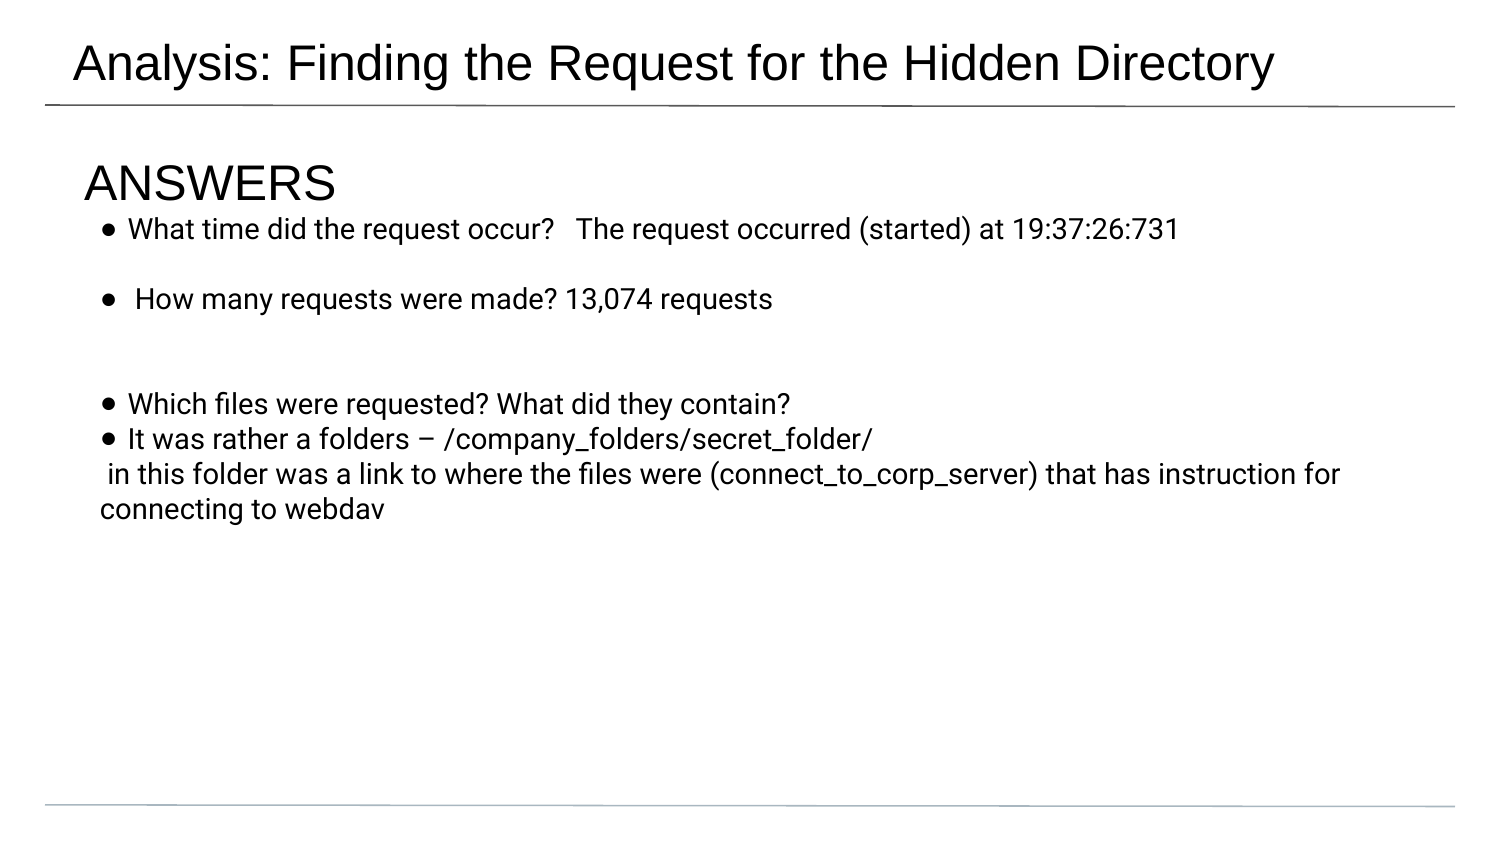

# Analysis: Finding the Request for the Hidden Directory ANSWERS
What time did the request occur?   The request occurred (started) at 19:37:26:731

 How many requests were made? 13,074 requests

Which files were requested? What did they contain?
It was rather a folders – /company_folders/secret_folder/
 in this folder was a link to where the files were (connect_to_corp_server) that has instruction for connecting to webdav